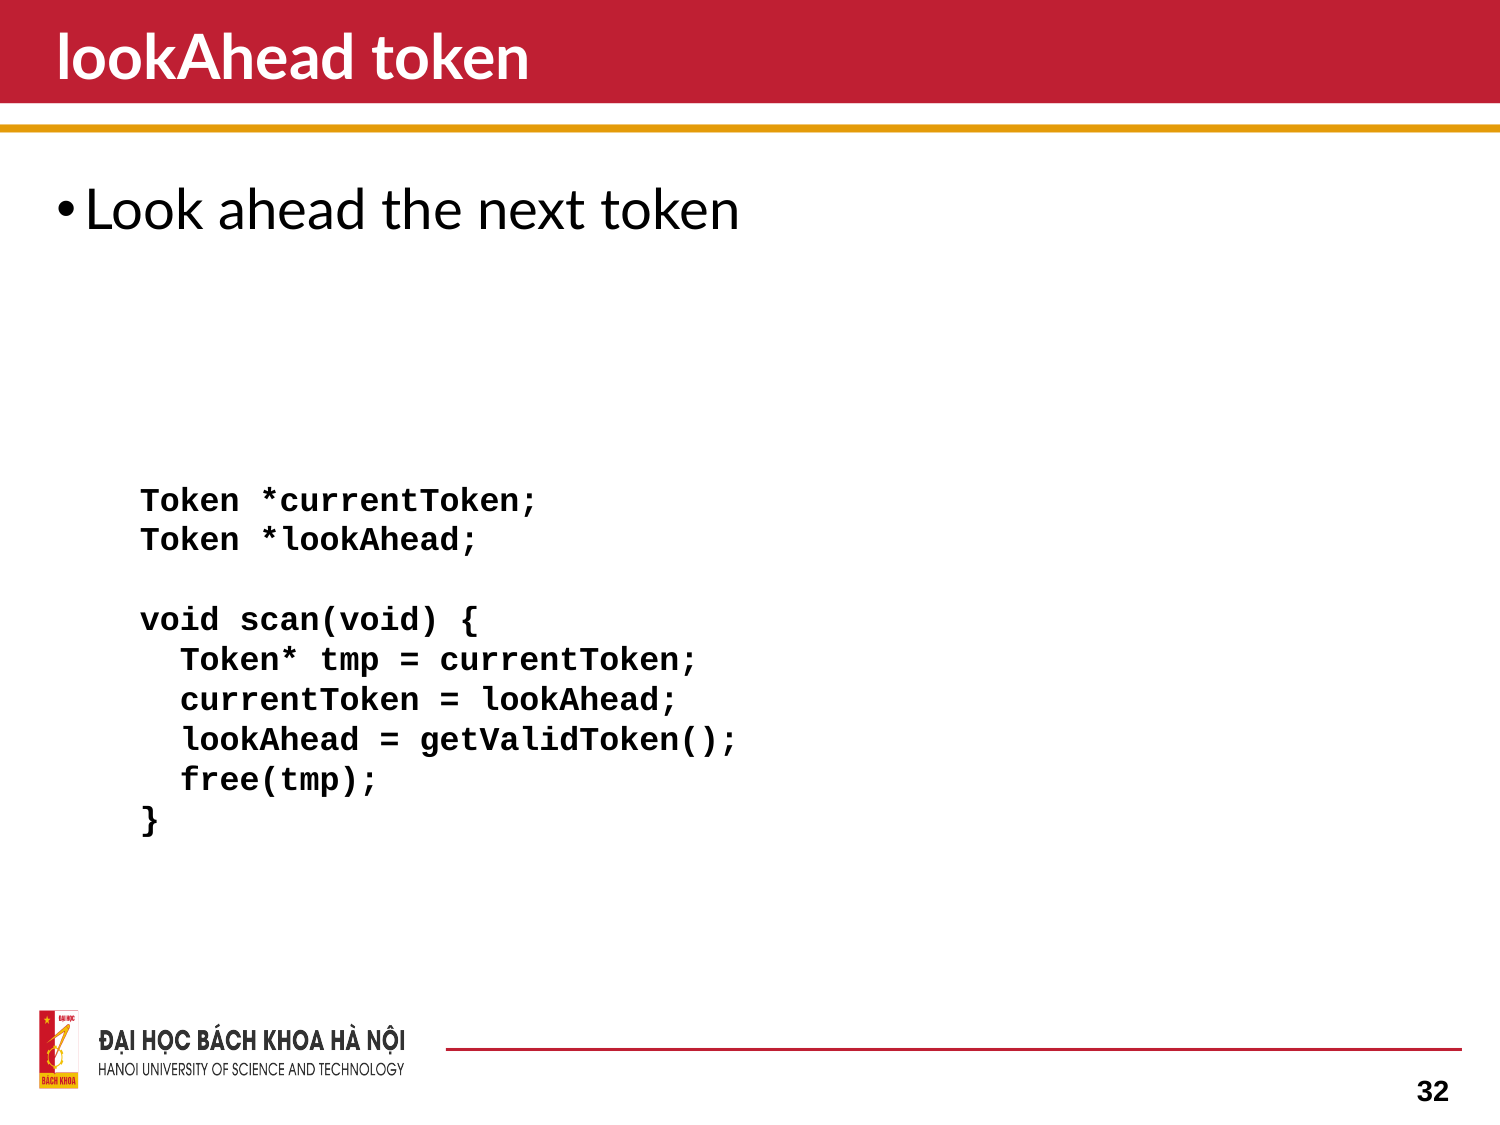

# lookAhead token
Look ahead the next token
Token *currentToken;
Token *lookAhead;

void scan(void) {
  Token* tmp = currentToken;
  currentToken = lookAhead;
  lookAhead = getValidToken();
  free(tmp);
}

32